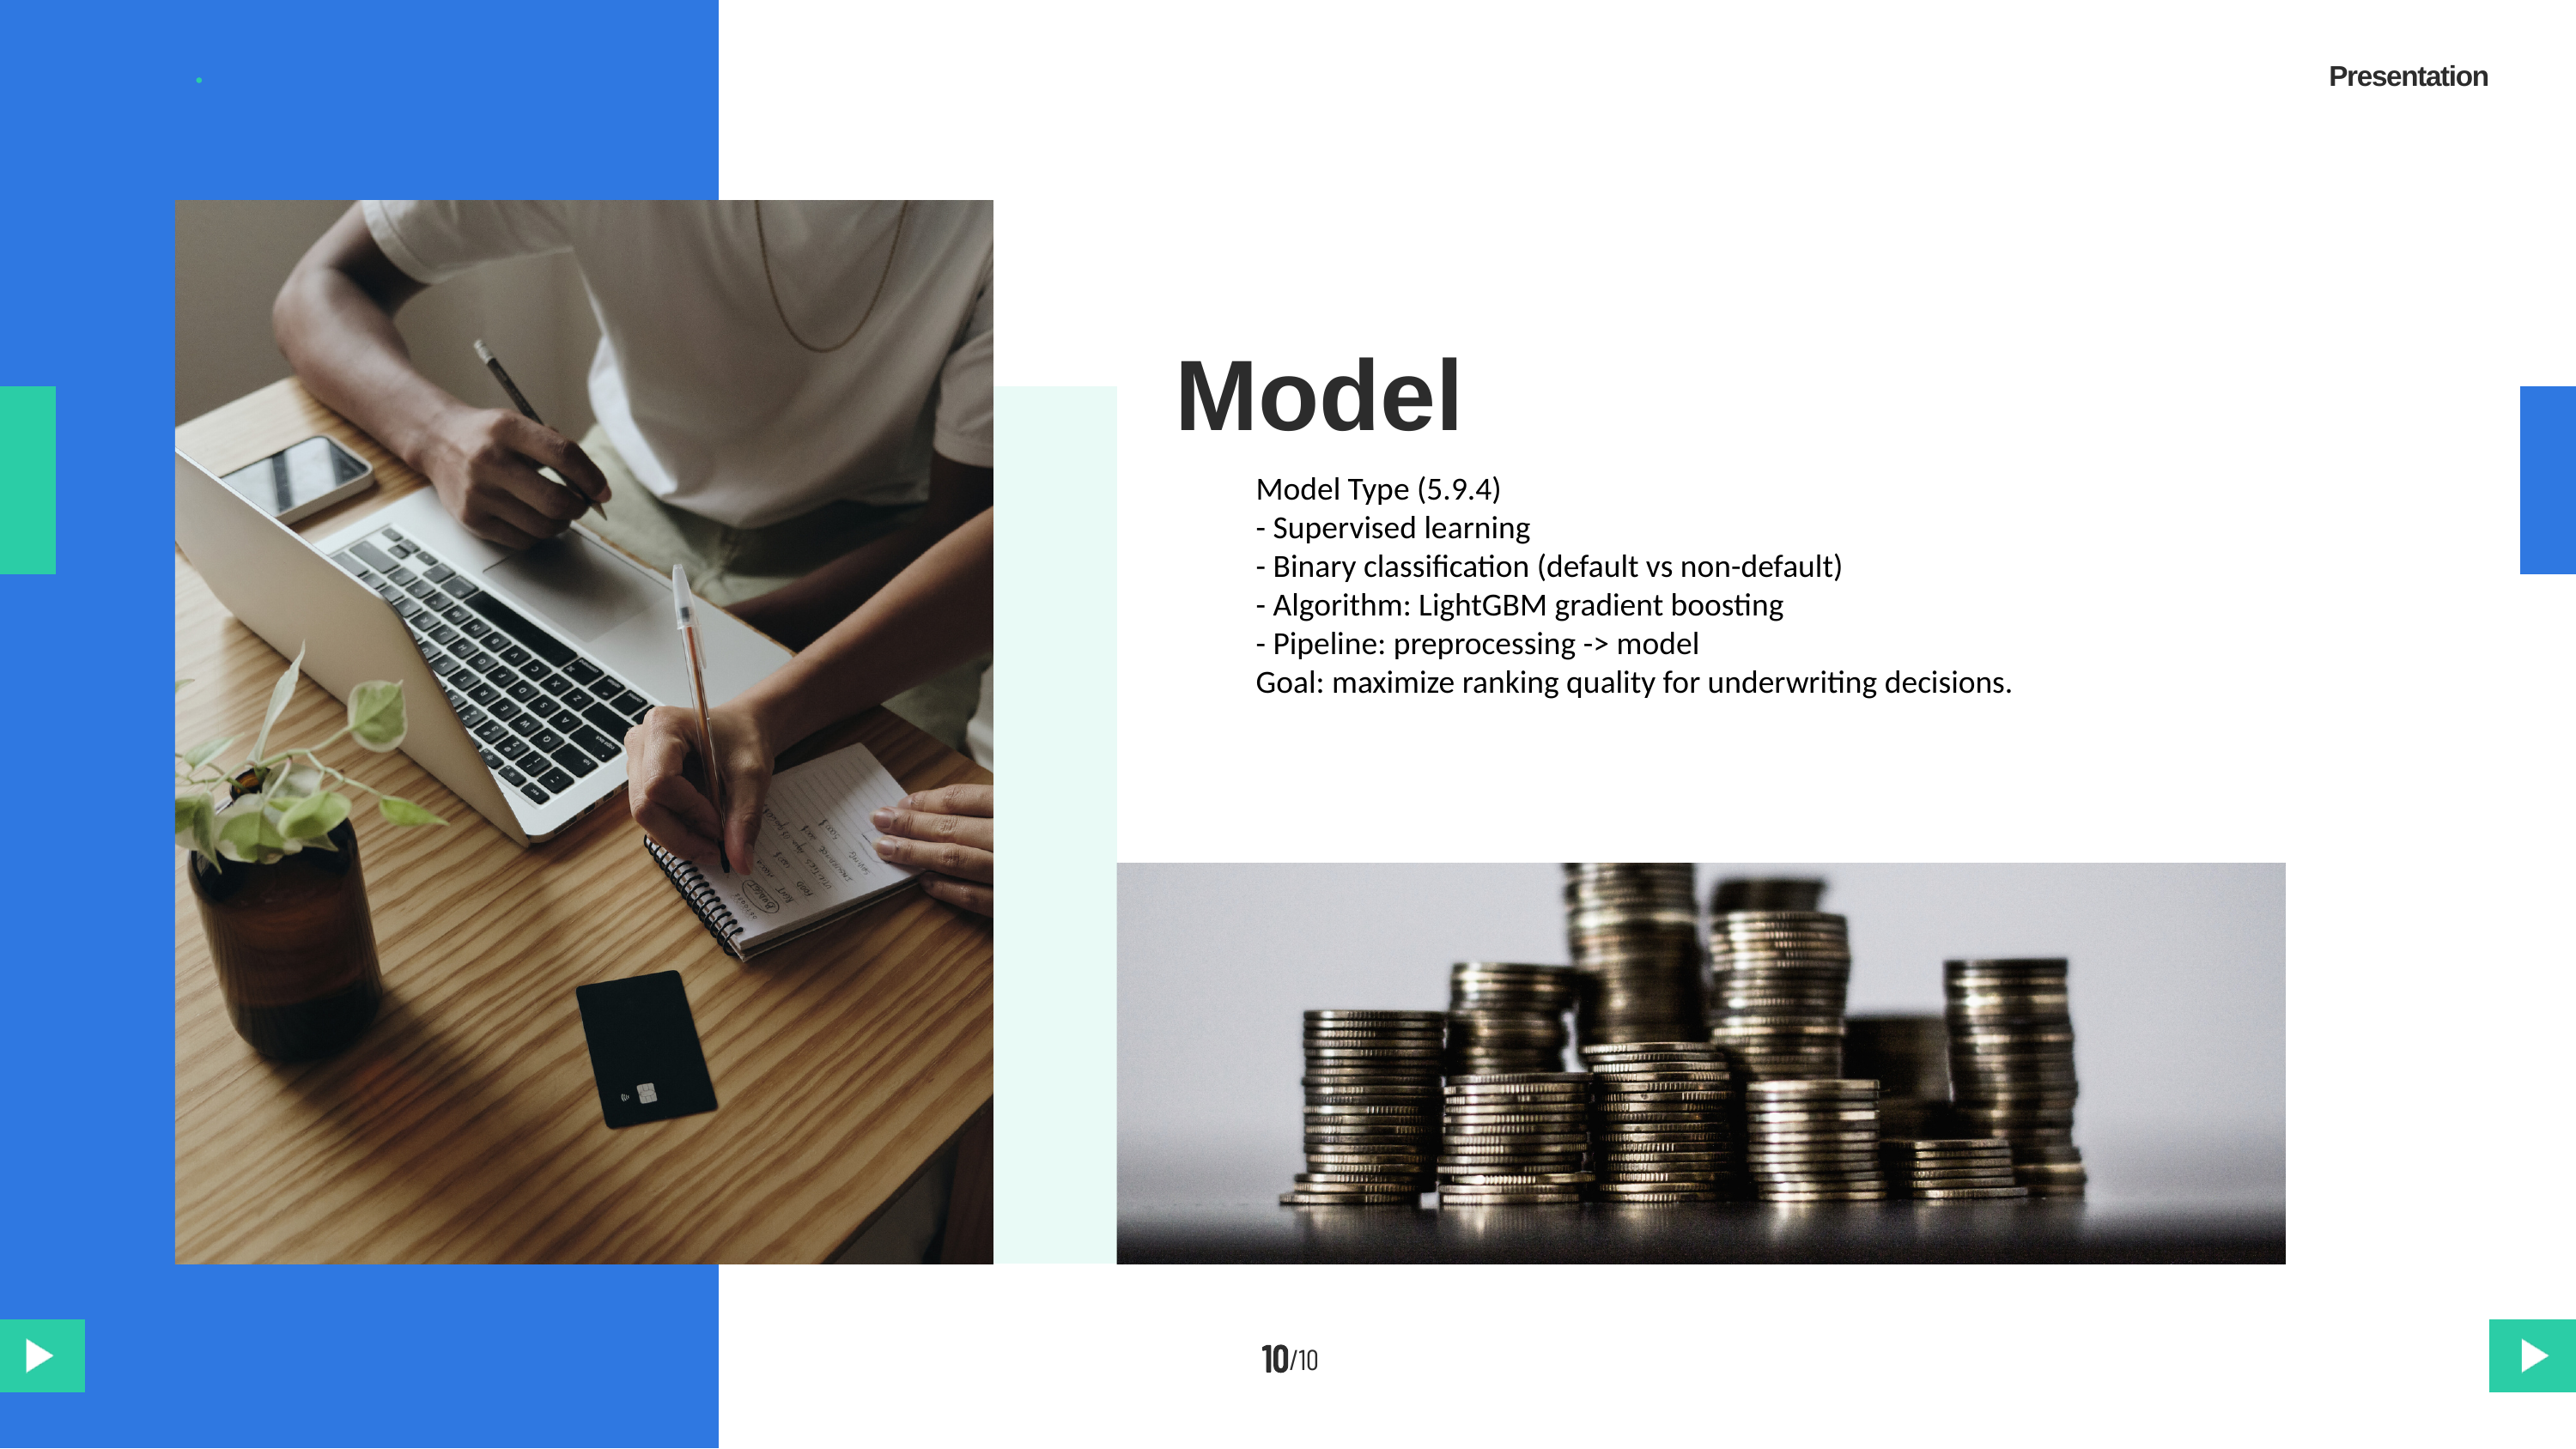

Presentation

Model

Model Type (5.9.4)
- Supervised learning
- Binary classification (default vs non-default)
- Algorithm: LightGBM gradient boosting
- Pipeline: preprocessing -> model
Goal: maximize ranking quality for underwriting decisions.

10
/
10